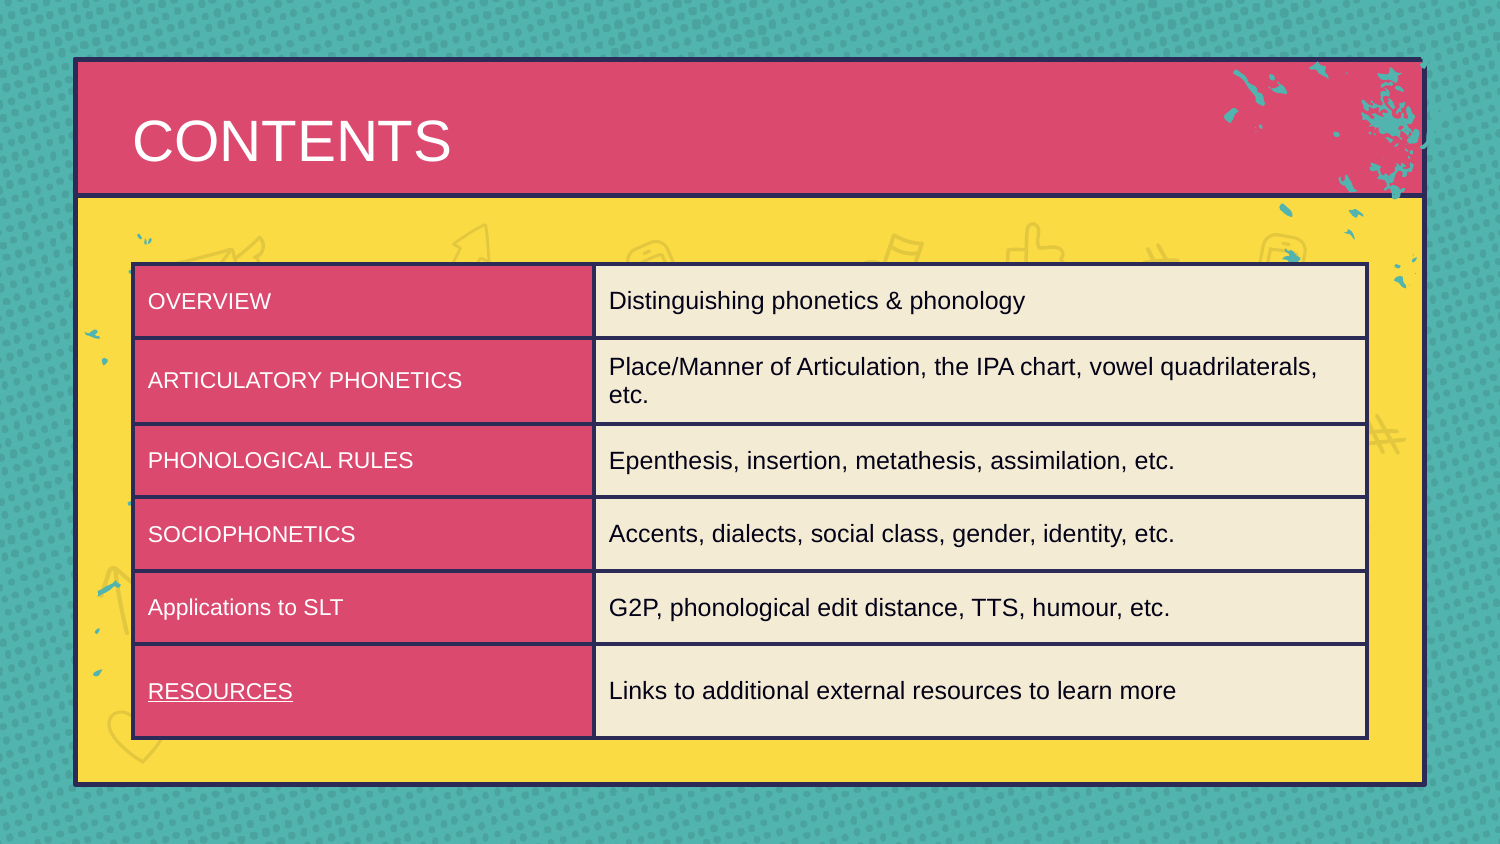

# CONTENTS
| OVERVIEW | Distinguishing phonetics & phonology |
| --- | --- |
| ARTICULATORY PHONETICS | Place/Manner of Articulation, the IPA chart, vowel quadrilaterals, etc. |
| PHONOLOGICAL RULES | Epenthesis, insertion, metathesis, assimilation, etc. |
| SOCIOPHONETICS | Accents, dialects, social class, gender, identity, etc. |
| Applications to SLT | G2P, phonological edit distance, TTS, humour, etc. |
| RESOURCES | Links to additional external resources to learn more |